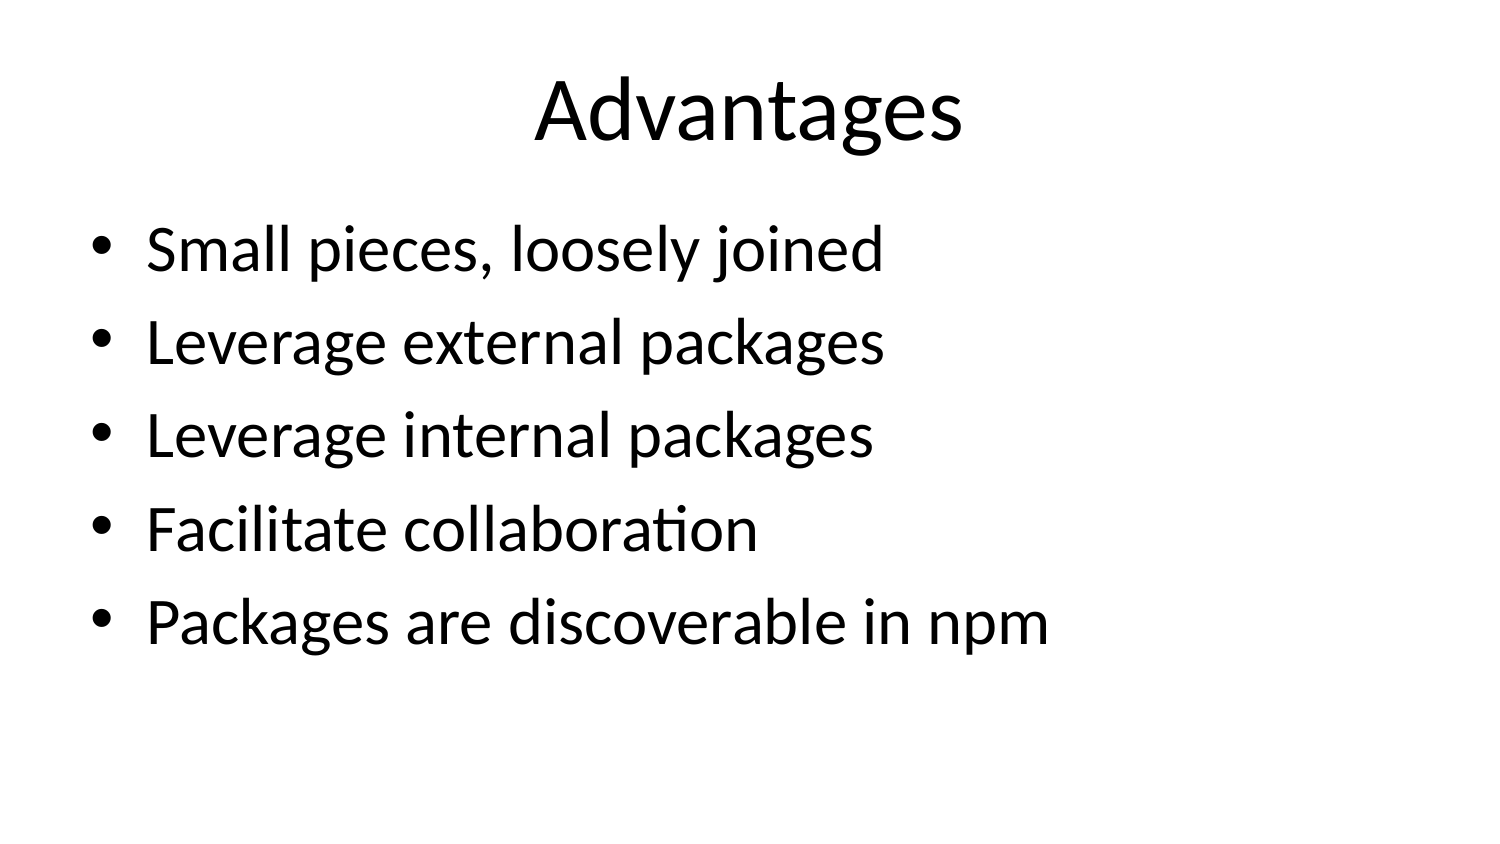

# Advantages
Small pieces, loosely joined
Leverage external packages
Leverage internal packages
Facilitate collaboration
Packages are discoverable in npm